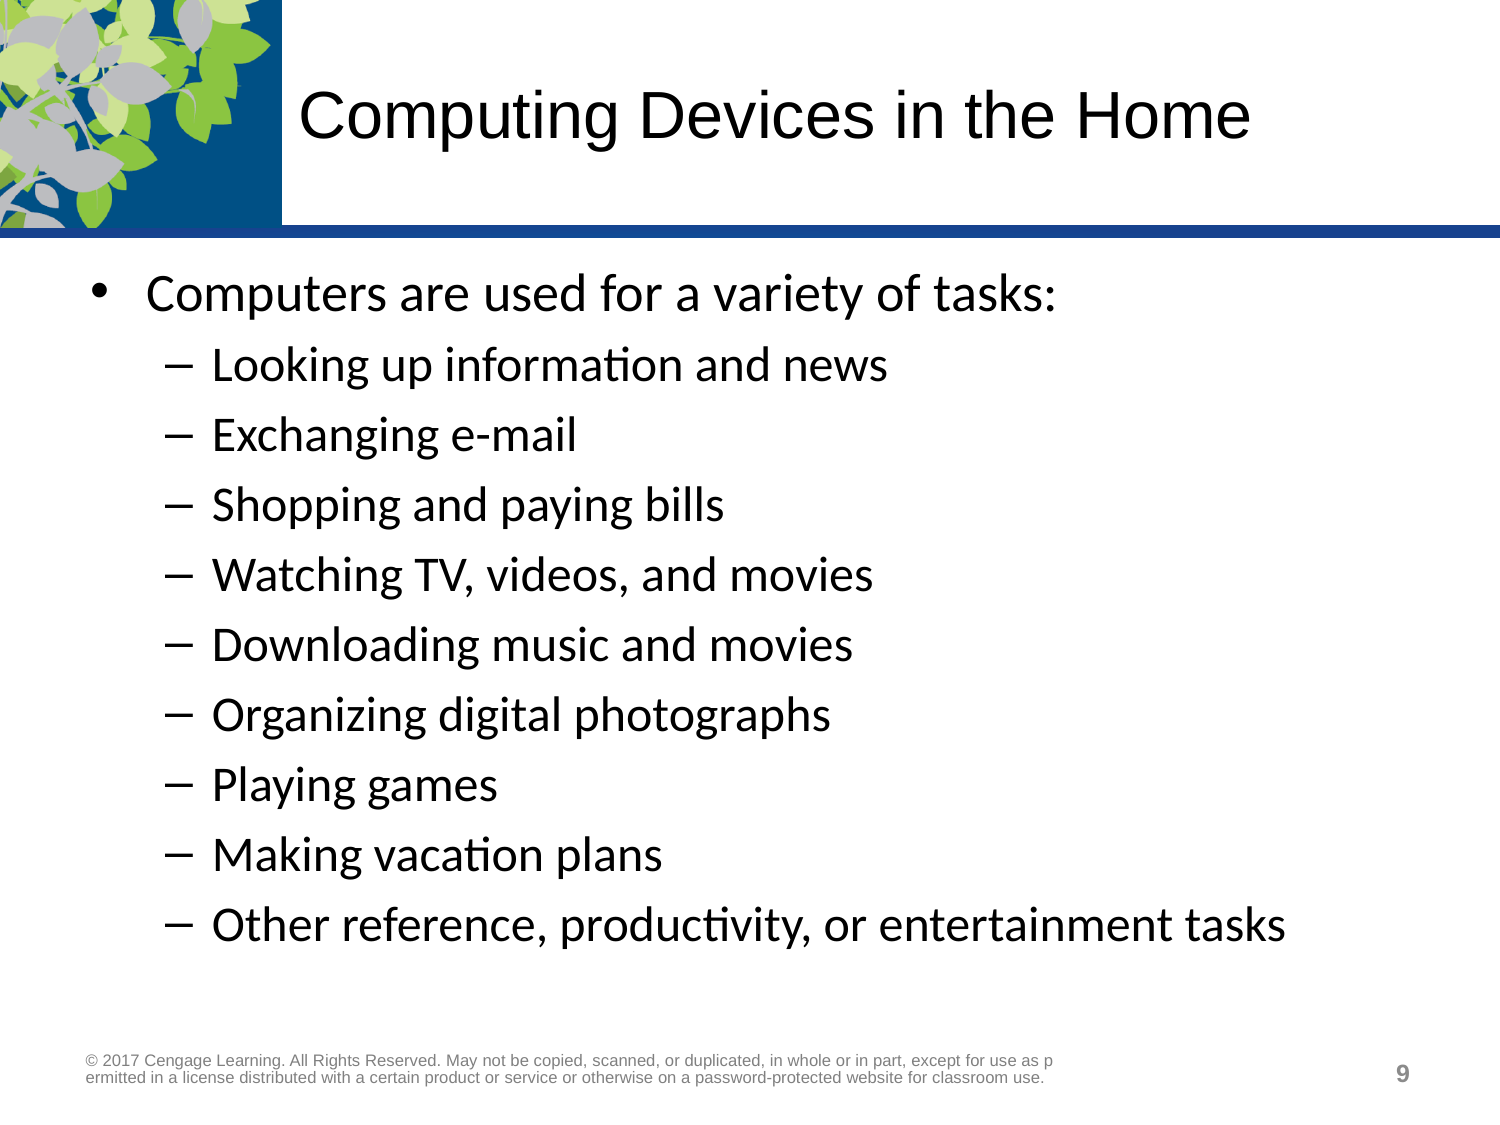

# Computing Devices in the Home
Computers are used for a variety of tasks:
Looking up information and news
Exchanging e-mail
Shopping and paying bills
Watching TV, videos, and movies
Downloading music and movies
Organizing digital photographs
Playing games
Making vacation plans
Other reference, productivity, or entertainment tasks

© 2017 Cengage Learning. All Rights Reserved. May not be copied, scanned, or duplicated, in whole or in part, except for use as permitted in a license distributed with a certain product or service or otherwise on a password-protected website for classroom use.
9